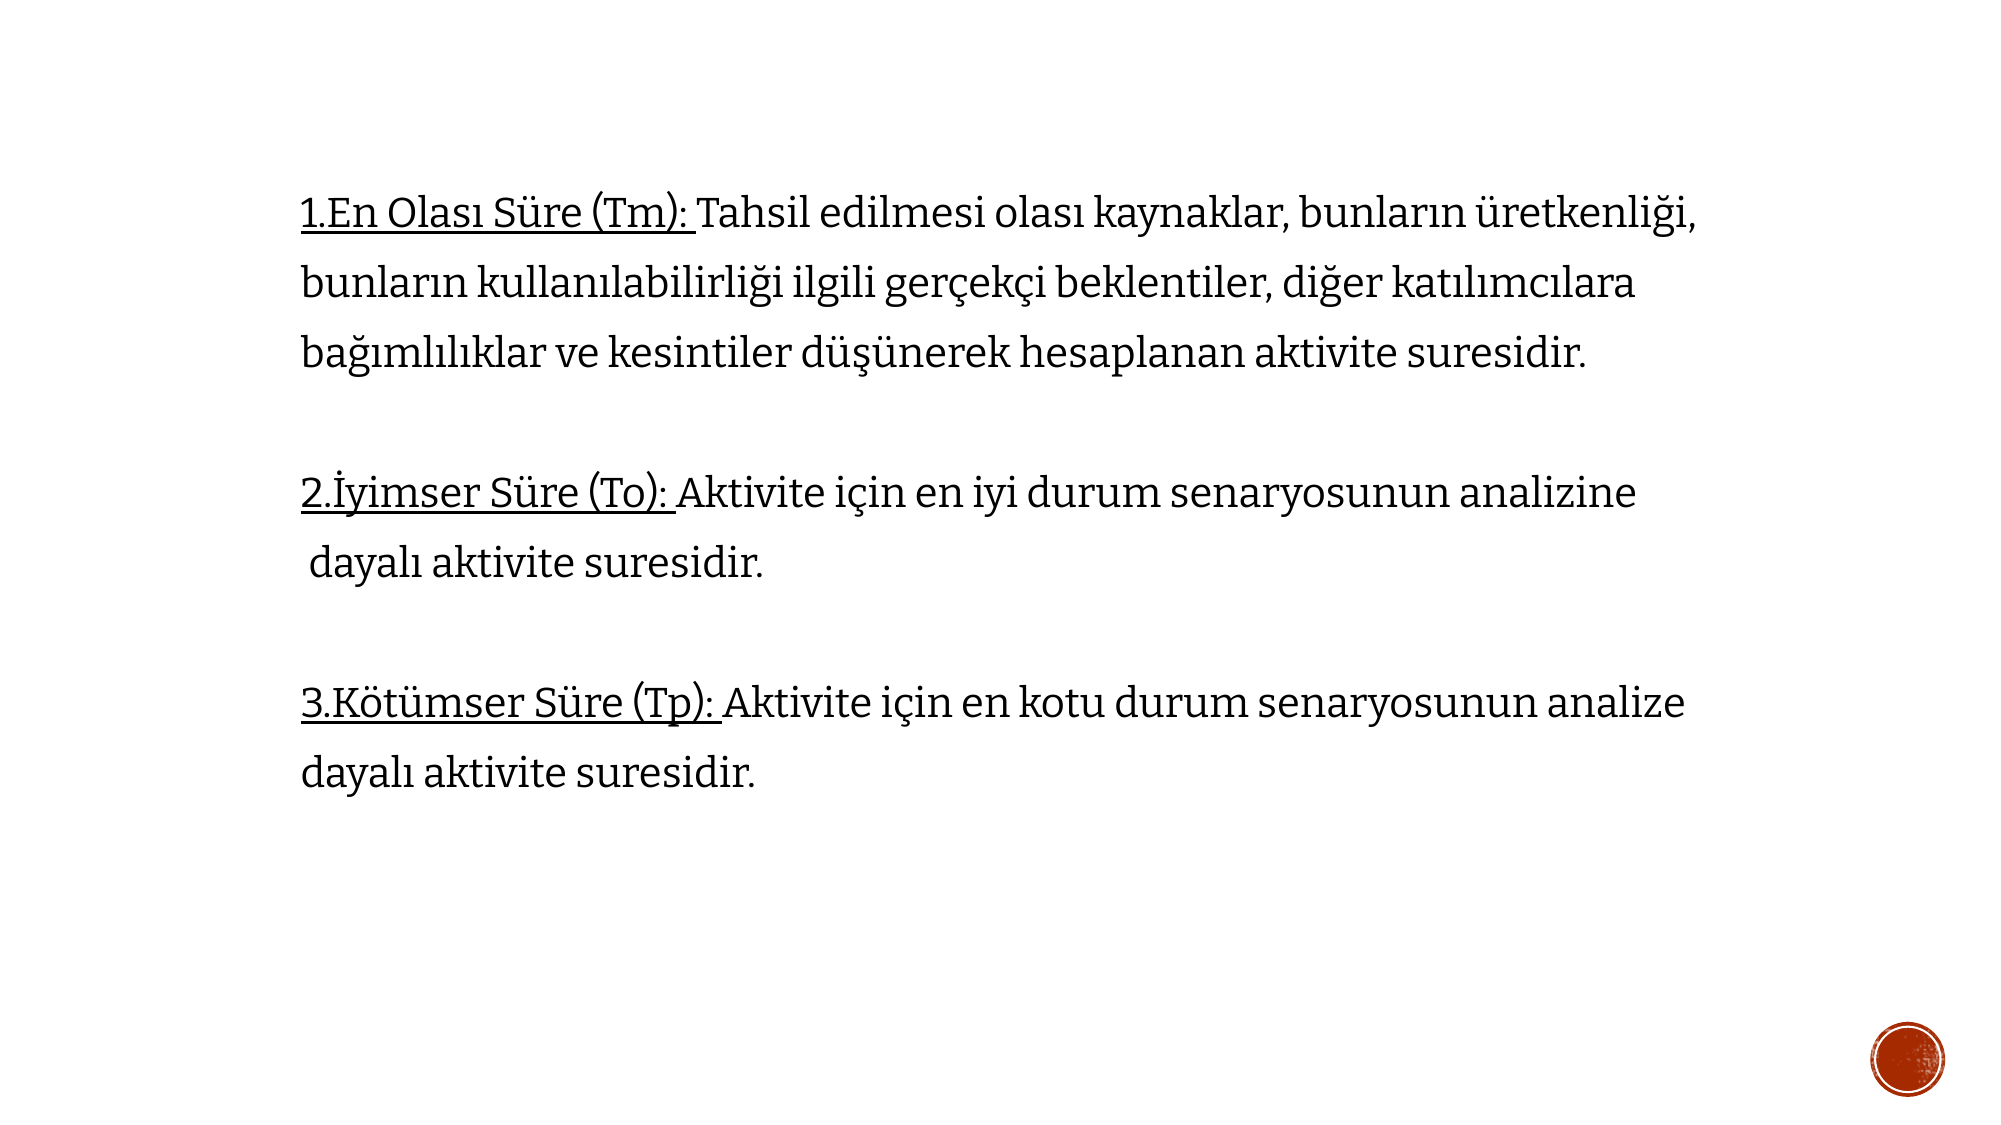

1.En Olası Süre (Tm): Tahsil edilmesi olası kaynaklar, bunların üretkenliği,
bunların kullanılabilirliği ilgili gerçekçi beklentiler, diğer katılımcılara
bağımlılıklar ve kesintiler düşünerek hesaplanan aktivite suresidir.

2.İyimser Süre (To): Aktivite için en iyi durum senaryosunun analizine
 dayalı aktivite suresidir.

3.Kötümser Süre (Tp): Aktivite için en kotu durum senaryosunun analize
dayalı aktivite suresidir.